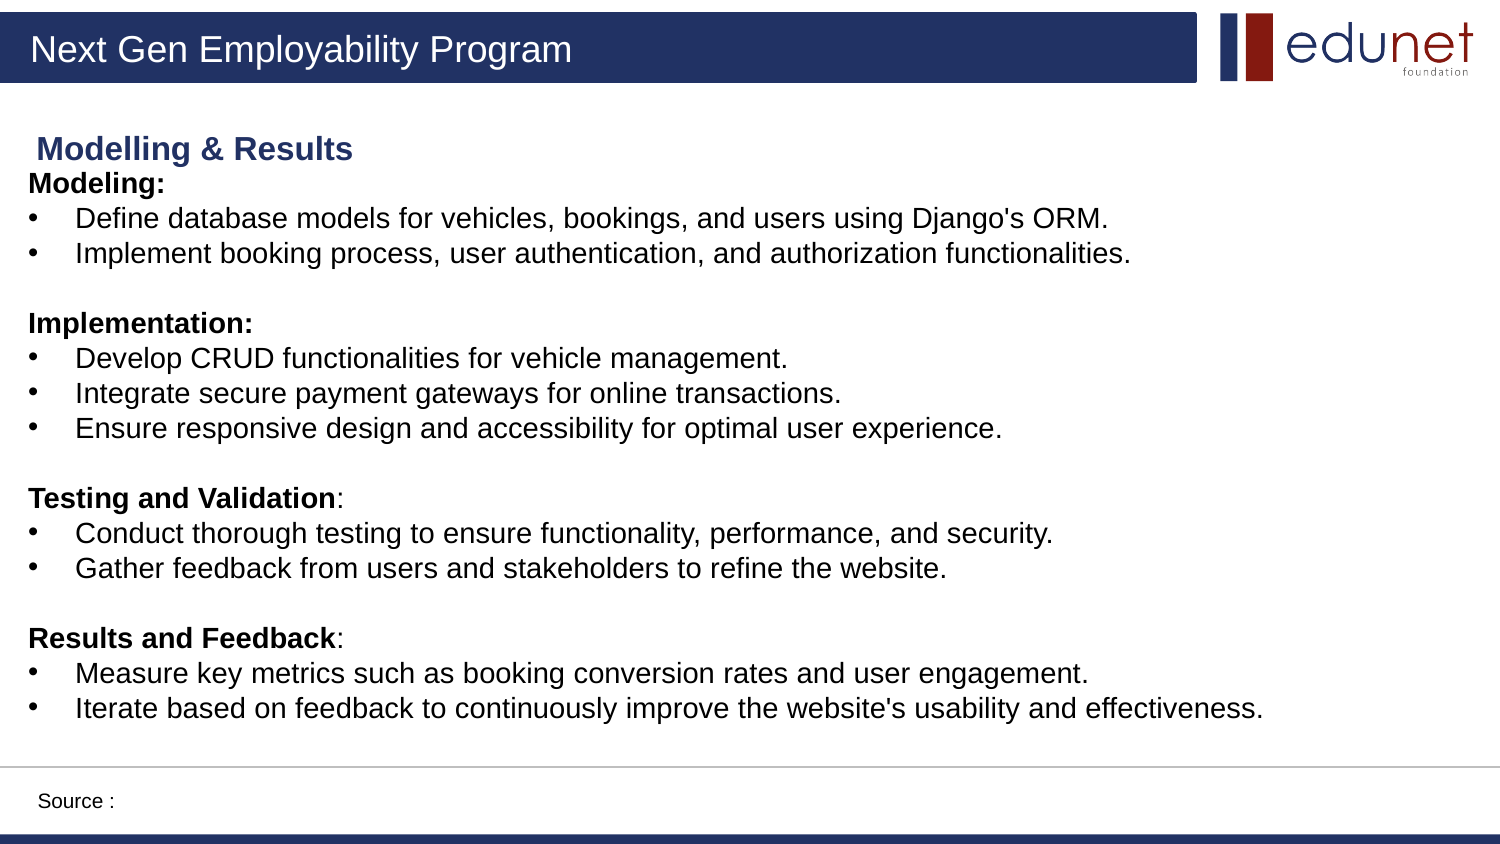

Modelling & Results
Modeling:
Define database models for vehicles, bookings, and users using Django's ORM.
Implement booking process, user authentication, and authorization functionalities.

Implementation:
Develop CRUD functionalities for vehicle management.
Integrate secure payment gateways for online transactions.
Ensure responsive design and accessibility for optimal user experience.

Testing and Validation:
Conduct thorough testing to ensure functionality, performance, and security.
Gather feedback from users and stakeholders to refine the website.

Results and Feedback:
Measure key metrics such as booking conversion rates and user engagement.
Iterate based on feedback to continuously improve the website's usability and effectiveness.
Source :